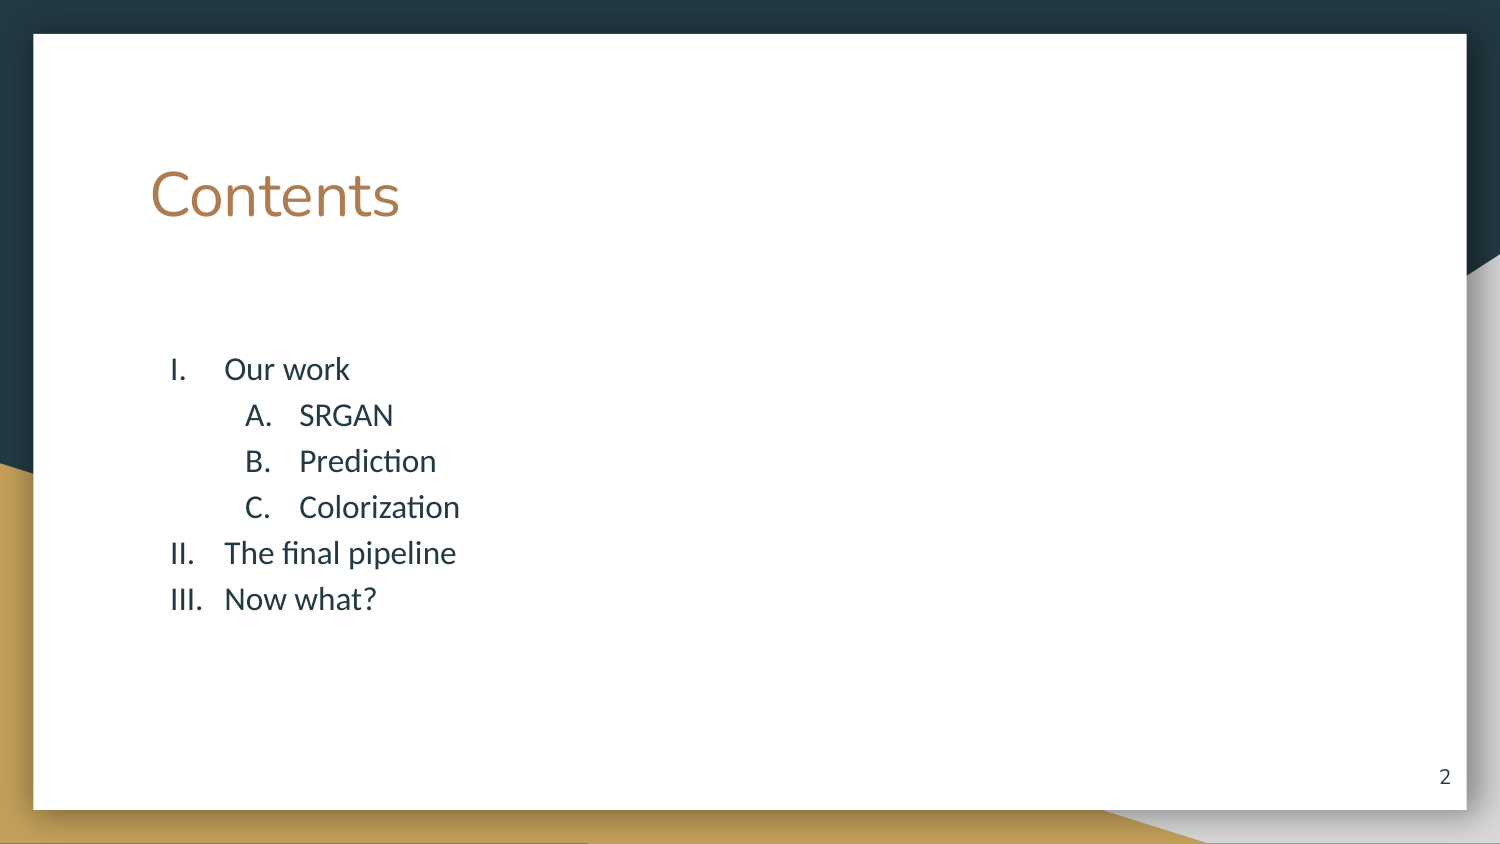

# Contents
Our work
SRGAN
Prediction
Colorization
The final pipeline
Now what?
2